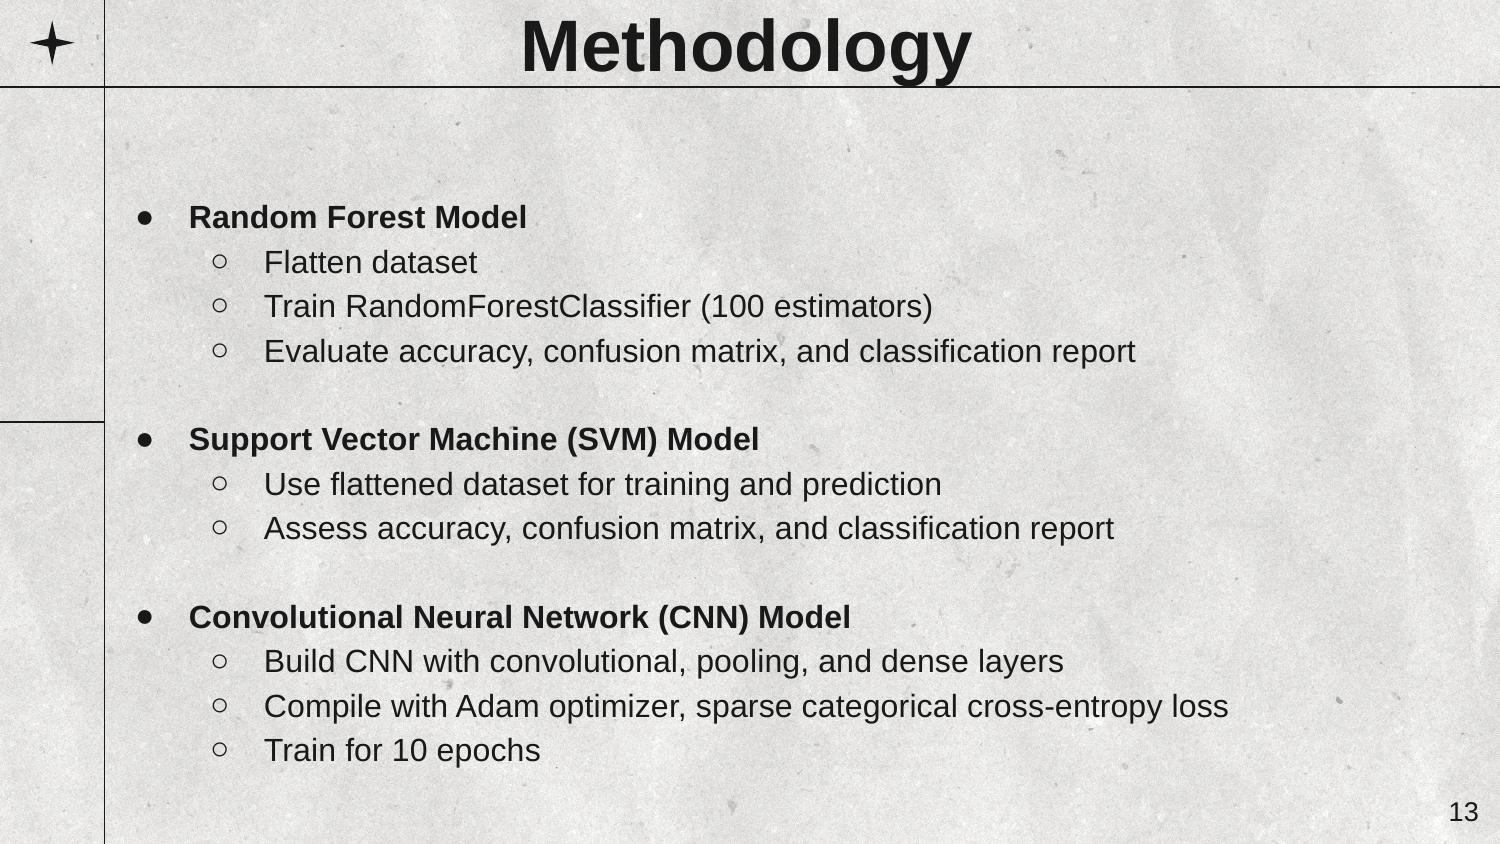

Methodology
Random Forest Model
Flatten dataset
Train RandomForestClassifier (100 estimators)
Evaluate accuracy, confusion matrix, and classification report

Support Vector Machine (SVM) Model
Use flattened dataset for training and prediction
Assess accuracy, confusion matrix, and classification report

Convolutional Neural Network (CNN) Model
Build CNN with convolutional, pooling, and dense layers
Compile with Adam optimizer, sparse categorical cross-entropy loss
Train for 10 epochs
13